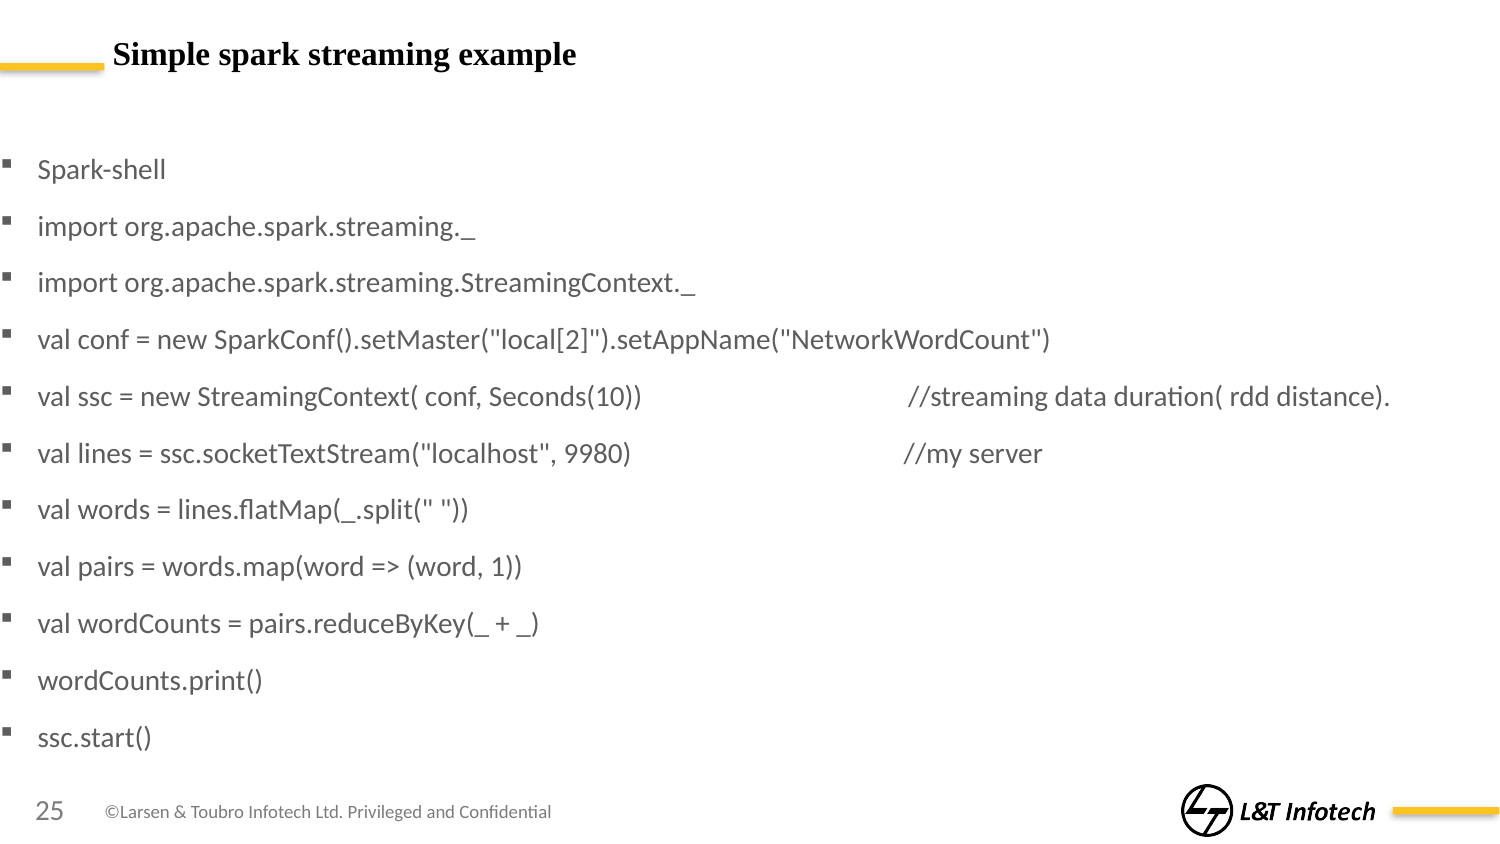

# Simple spark streaming example
Spark-shell
import org.apache.spark.streaming._
import org.apache.spark.streaming.StreamingContext._
val conf = new SparkConf().setMaster("local[2]").setAppName("NetworkWordCount")
val ssc = new StreamingContext( conf, Seconds(10))                                         //streaming data duration( rdd distance).
val lines = ssc.socketTextStream("localhost", 9980)                                          //my server
val words = lines.flatMap(_.split(" "))
val pairs = words.map(word => (word, 1))
val wordCounts = pairs.reduceByKey(_ + _)
wordCounts.print()
ssc.start()